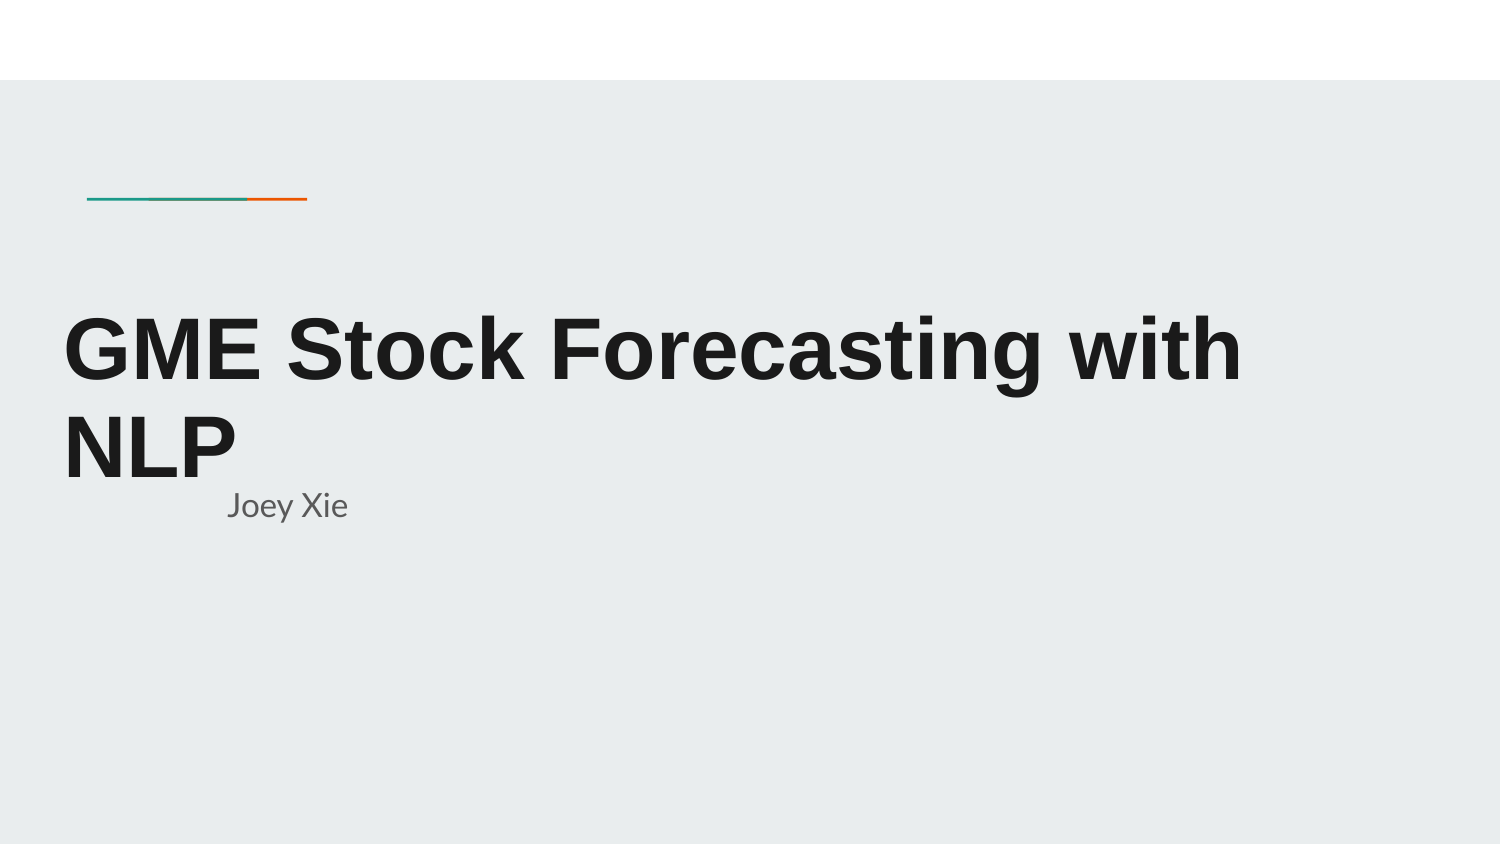

# GME Stock Forecasting with NLP
Joey Xie